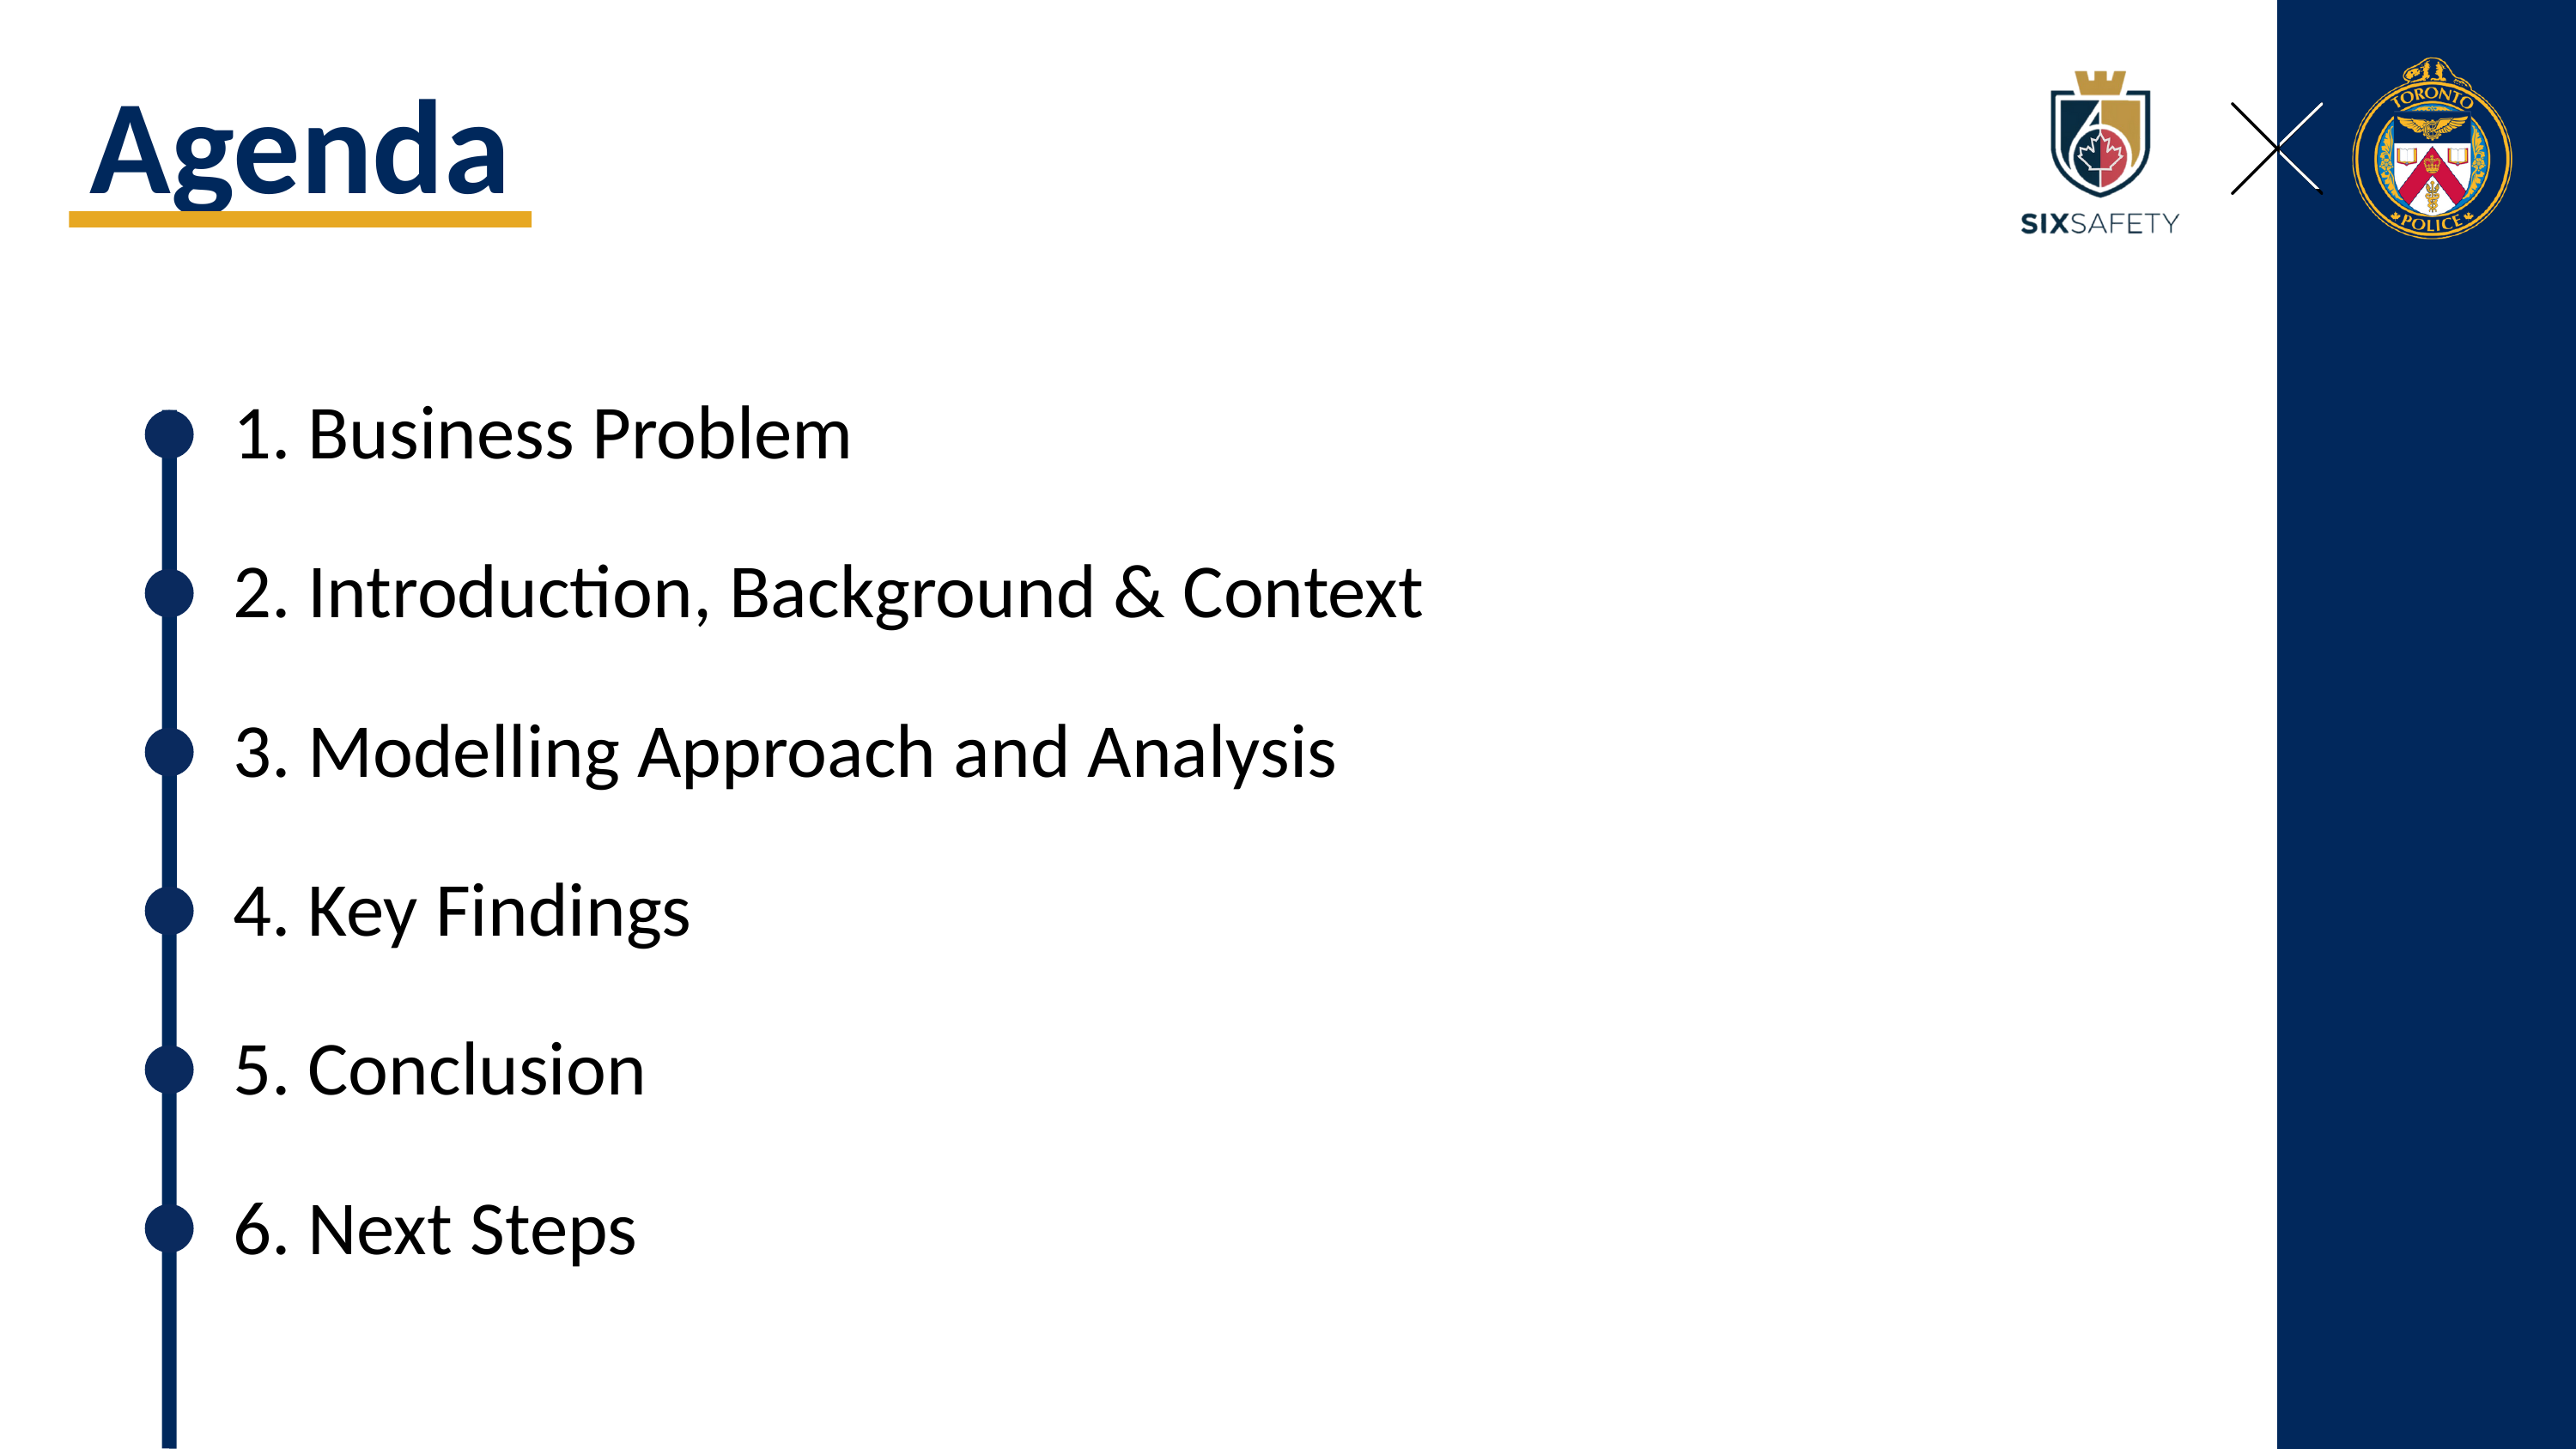

Agenda

1. Business Problem

2. Introduction, Background & Context

3. Modelling Approach and Analysis

4. Key Findings

5. Conclusion

6. Next Steps